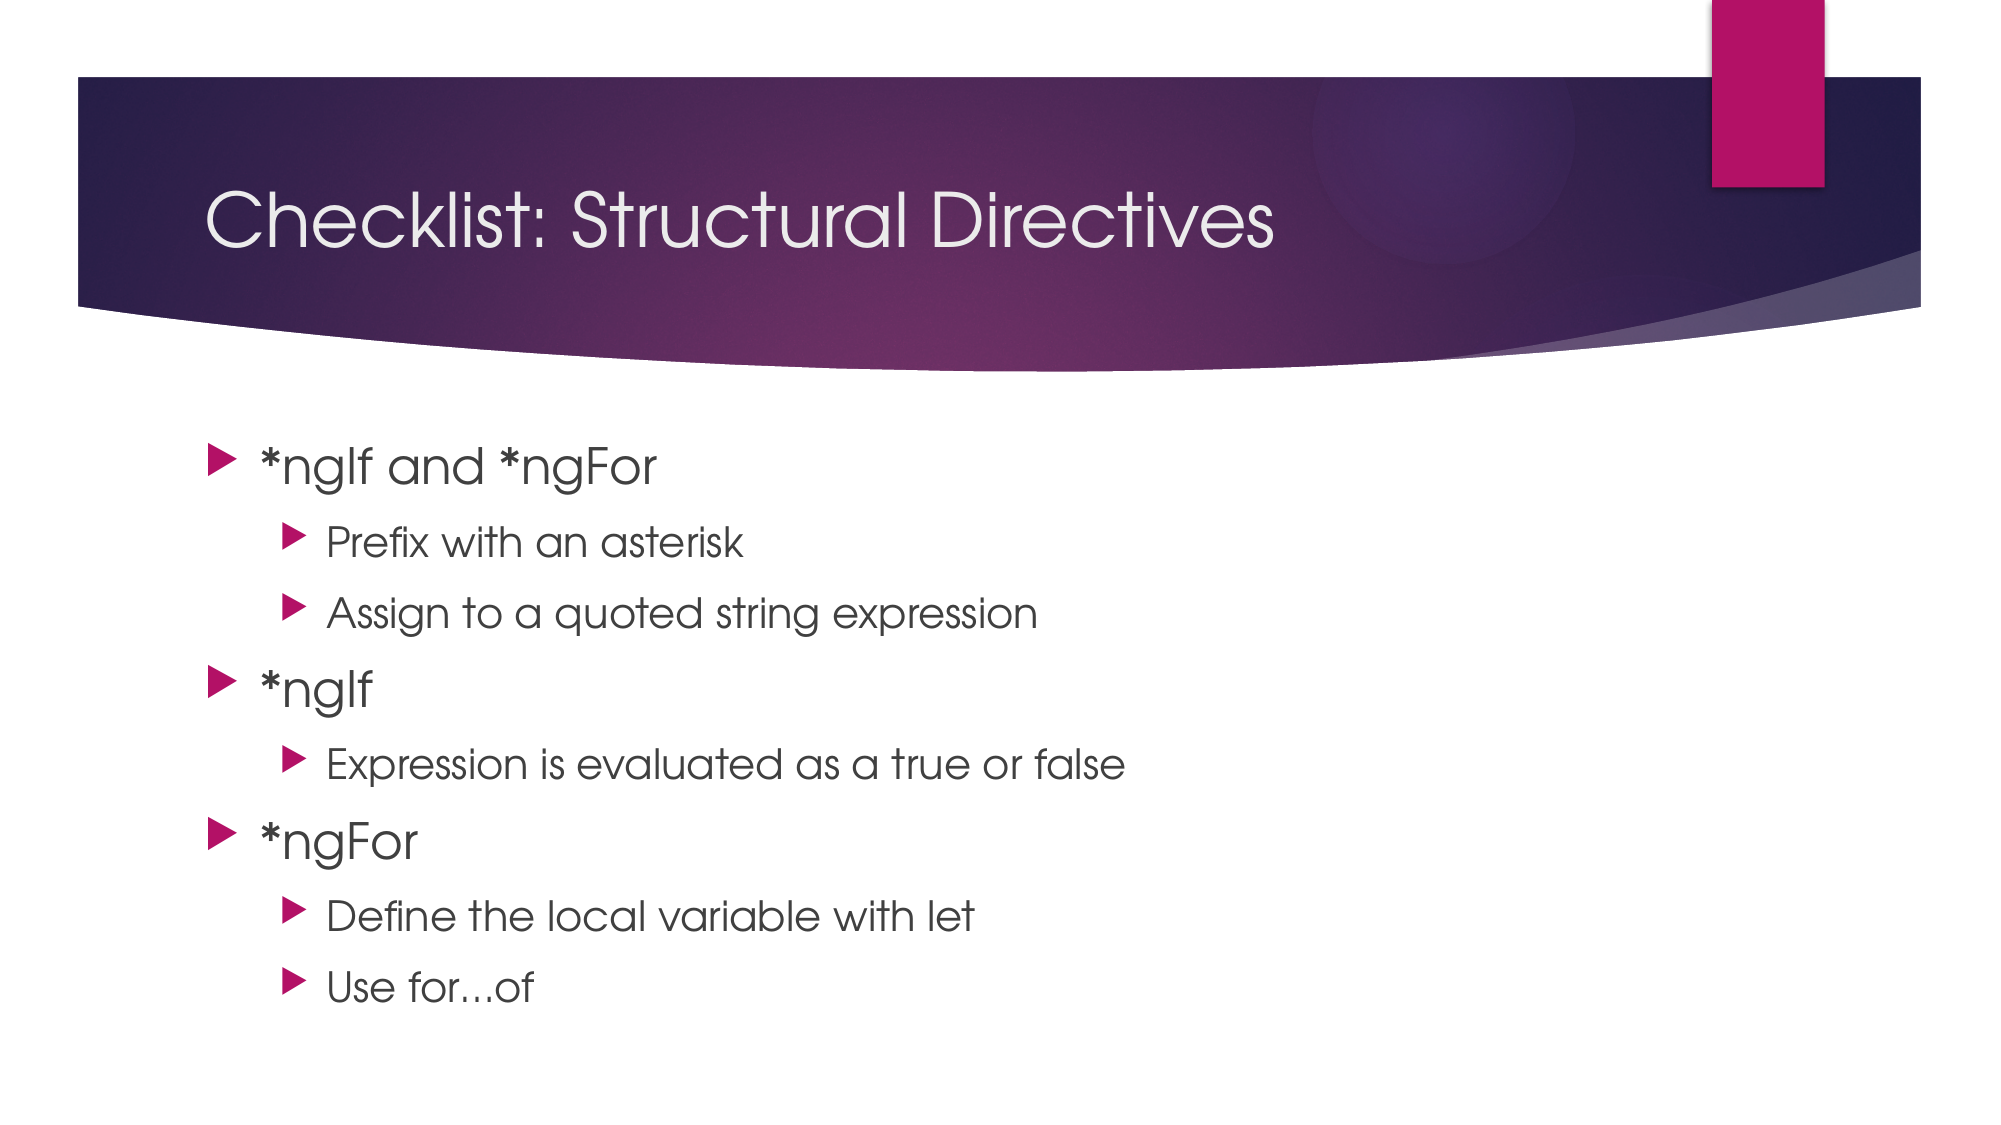

# Checklist: Structural Directives
*ngIf and *ngFor
Prefix with an asterisk
Assign to a quoted string expression
*ngIf
Expression is evaluated as a true or false
*ngFor
Define the local variable with let
Use for…of